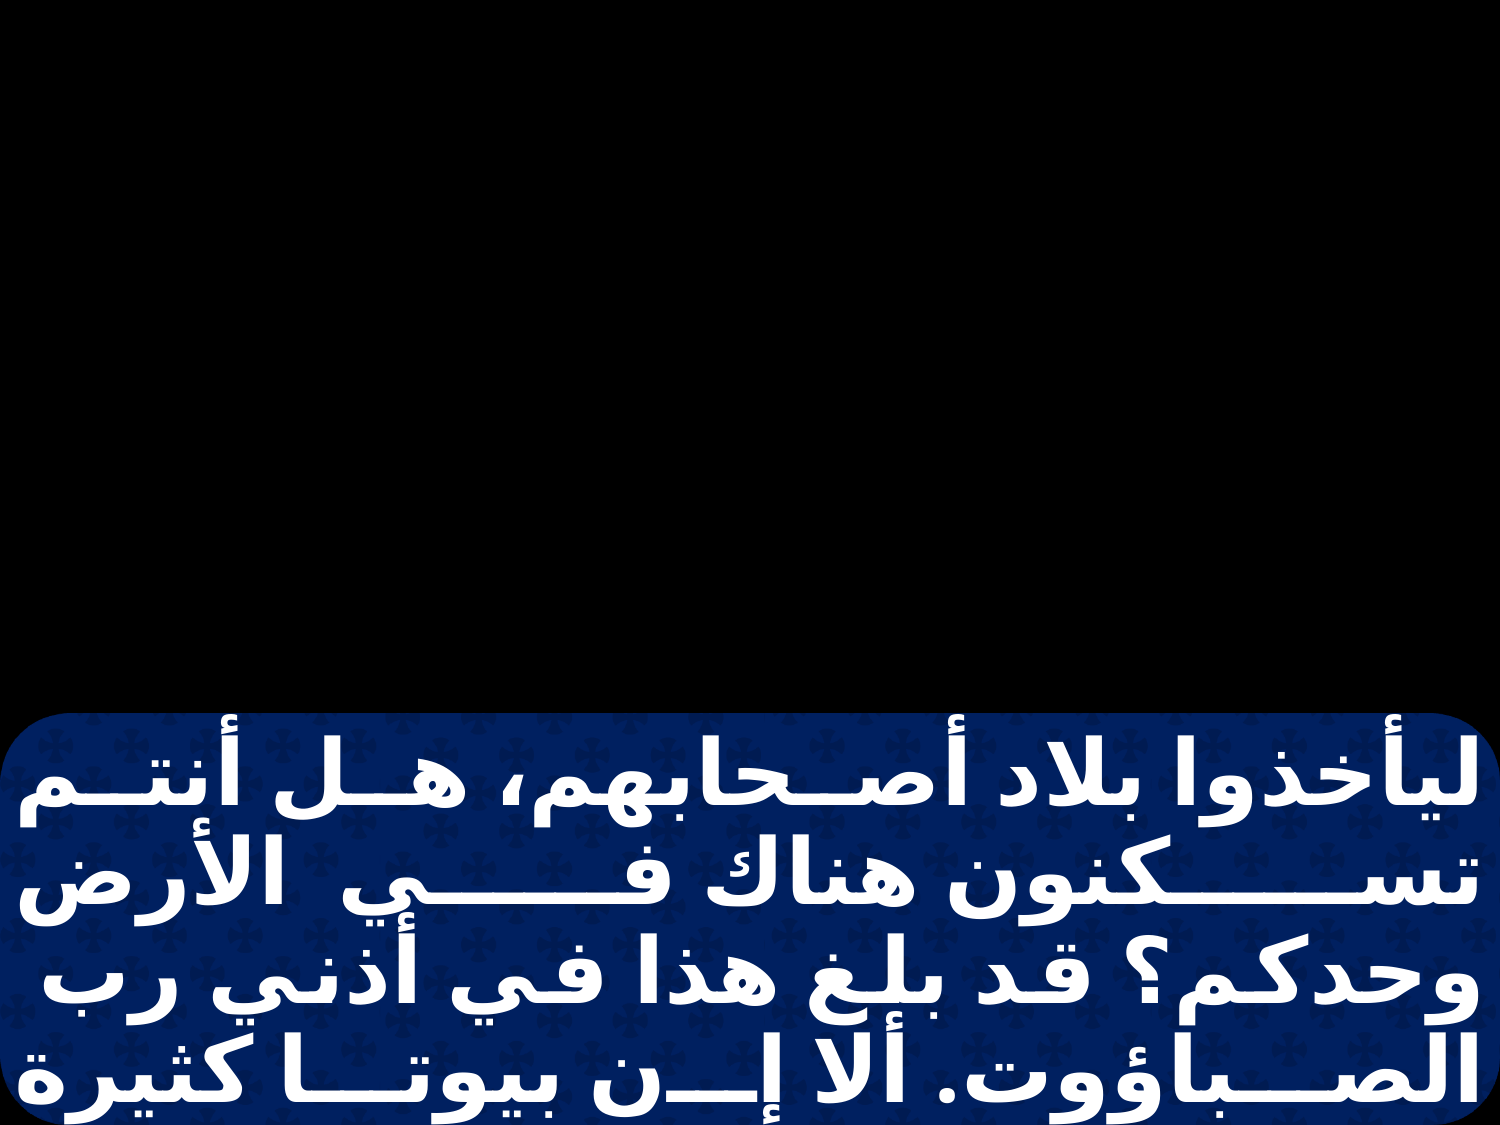

ليأخذوا بلاد أصحابهم، هل أنتم تسكنون هناك في  الأرض وحدكم؟ قد بلغ هذا في أذني رب  الصباؤوت. ألا إن بيوتا كثيرة ستخرب، بيوتا كبيرة  وحسنة بلا ساكن فإن عشرة فدادين لا تعصر إلا